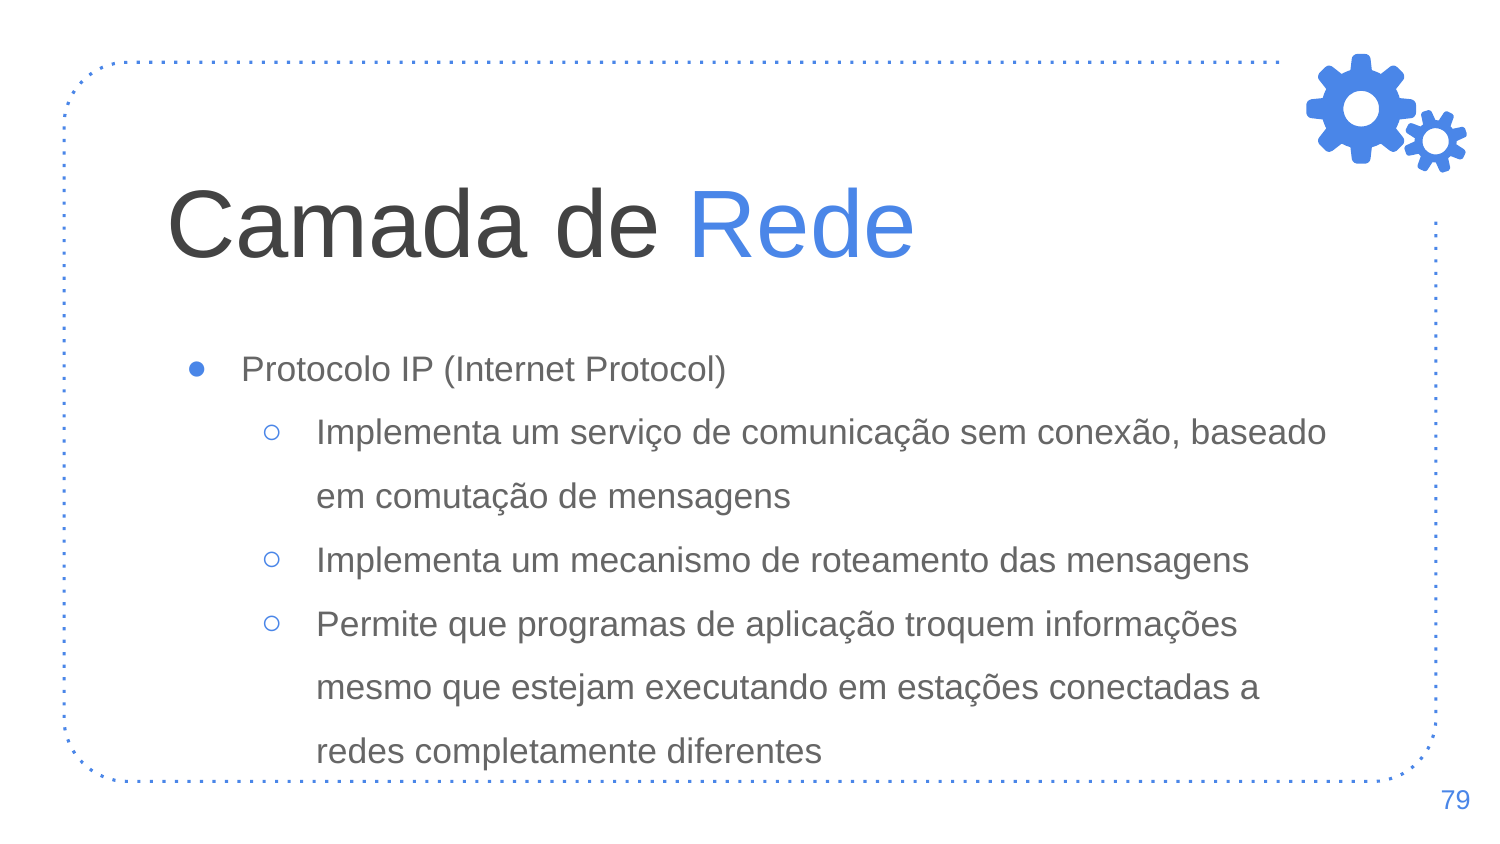

# Camada de Rede
Protocolo IP (Internet Protocol)
Implementa um serviço de comunicação sem conexão, baseado em comutação de mensagens
Implementa um mecanismo de roteamento das mensagens
Permite que programas de aplicação troquem informações mesmo que estejam executando em estações conectadas a redes completamente diferentes
79